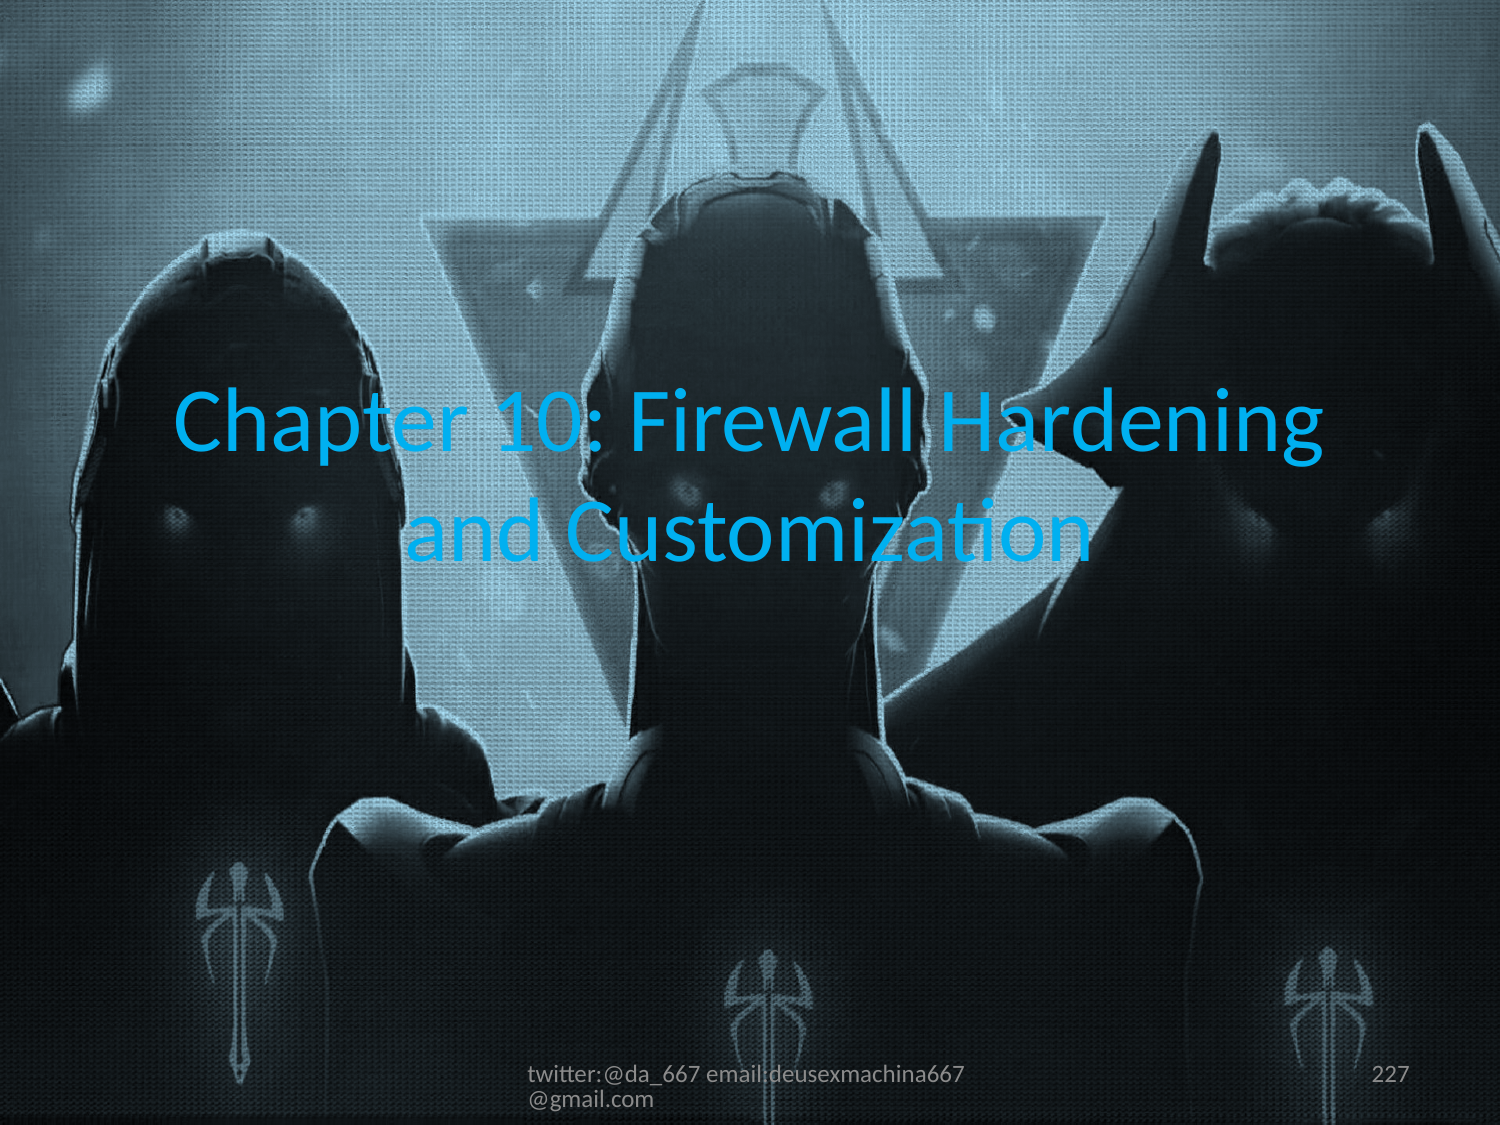

# Chapter 10: Firewall Hardening and Customization

twitter:@da_667 email:deusexmachina667@gmail.com
227